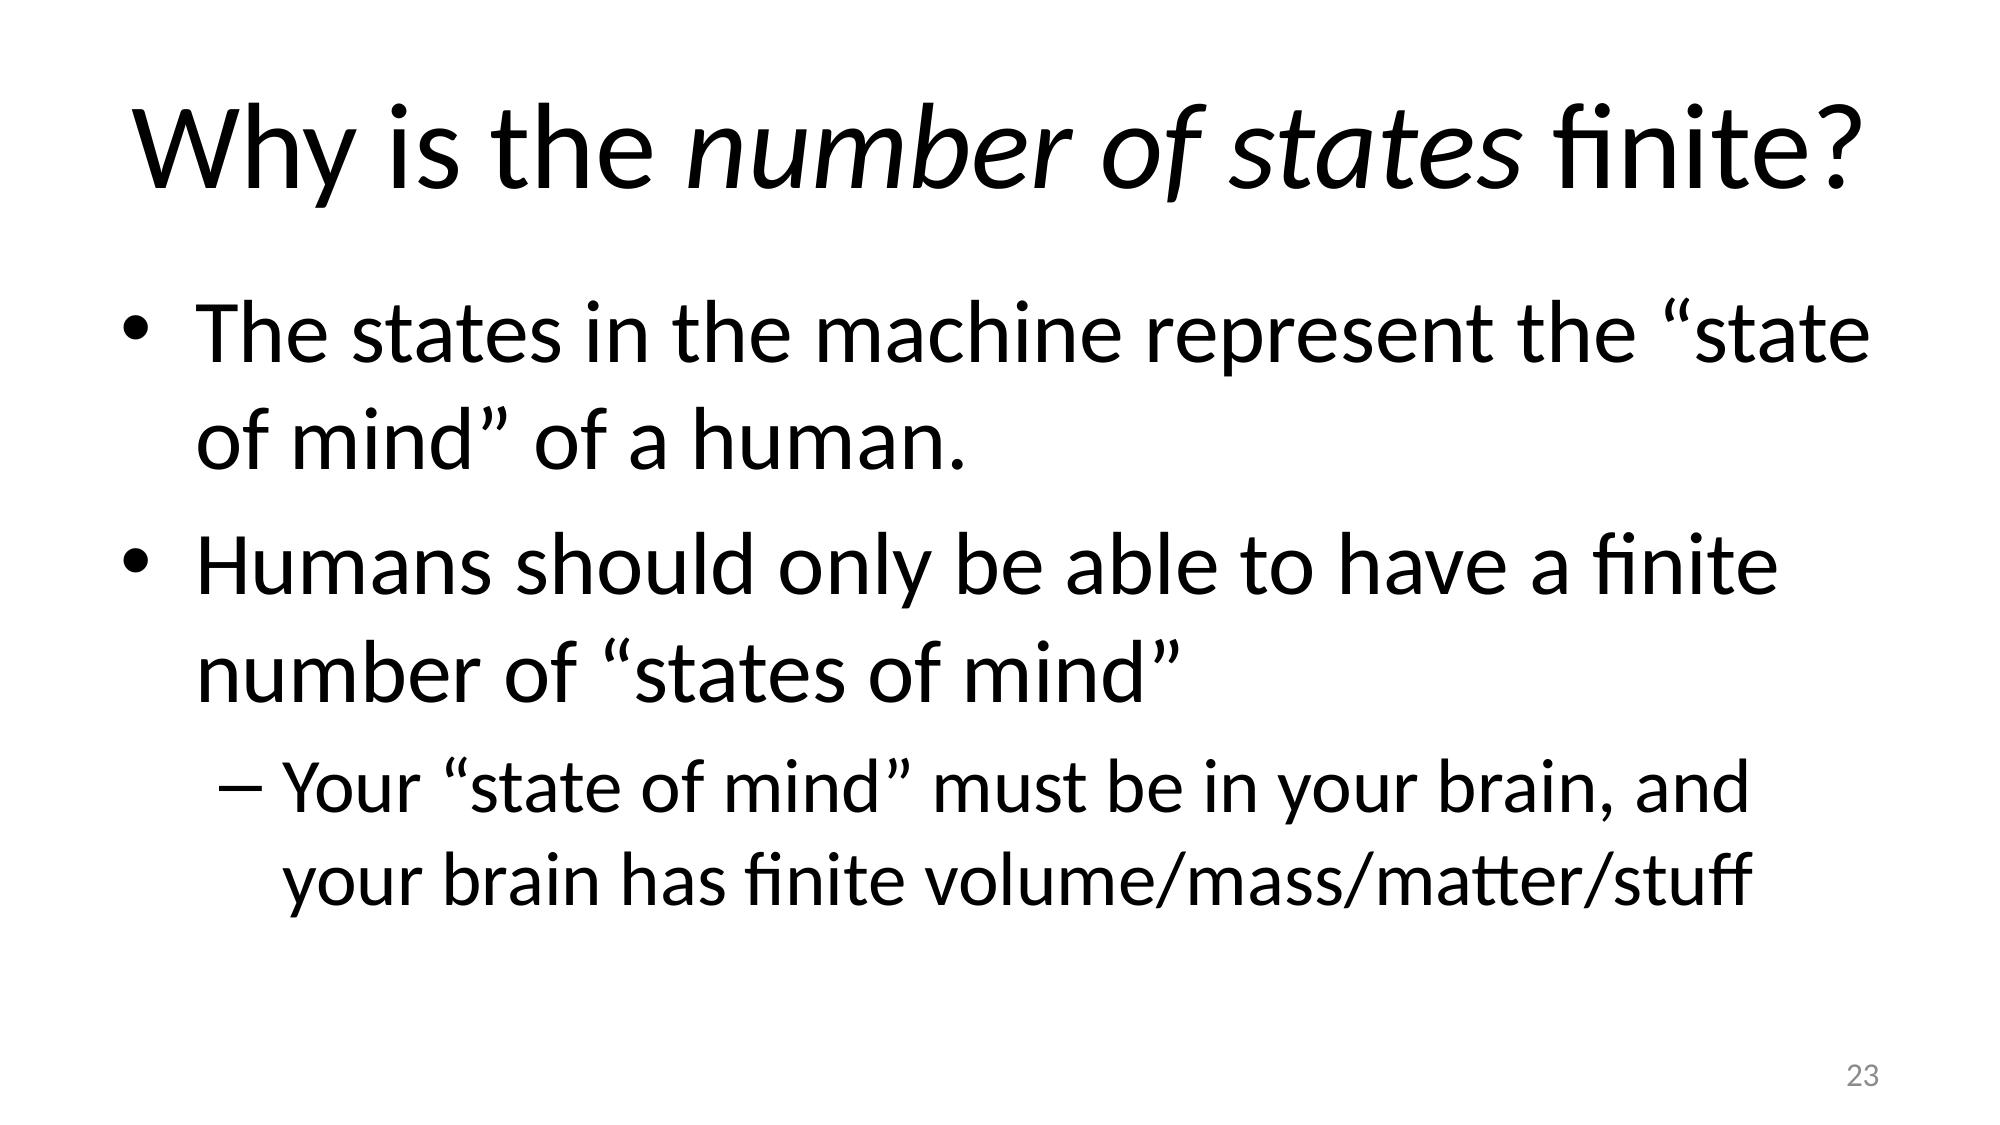

# Why is the number of states finite?
The states in the machine represent the “state of mind” of a human.
Humans should only be able to have a finite number of “states of mind”
Your “state of mind” must be in your brain, and your brain has finite volume/mass/matter/stuff
23